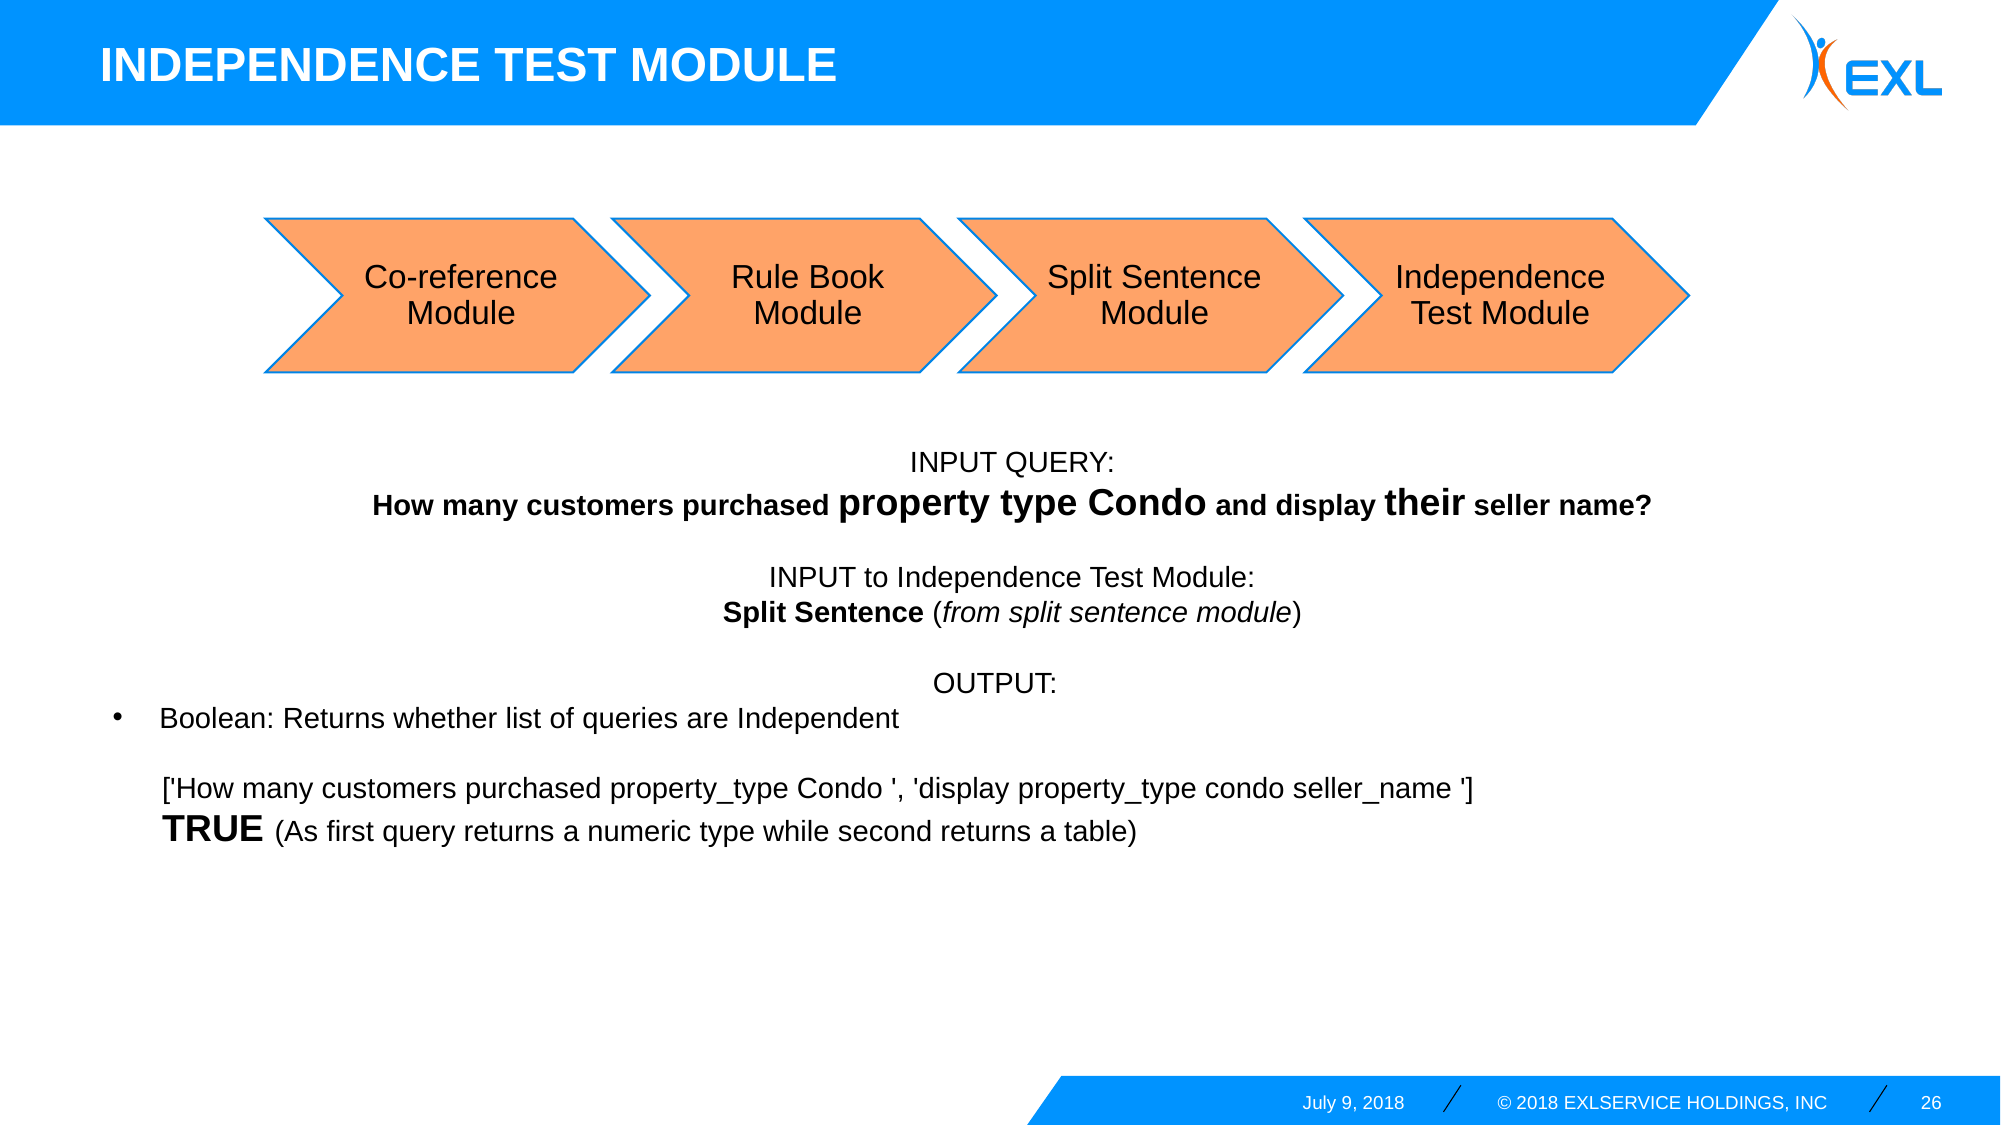

INDEPENDENCE TEST MODULE
Co-reference Module
Rule Book Module
Split Sentence Module
Independence Test Module
INPUT QUERY:
How many customers purchased property type Condo and display their seller name?

INPUT to Independence Test Module:
Split Sentence (from split sentence module)
OUTPUT:
Boolean: Returns whether list of queries are Independent

      ['How many customers purchased property_type Condo ', 'display property_type condo seller_name ']
      TRUE (As first query returns a numeric type while second returns a table)